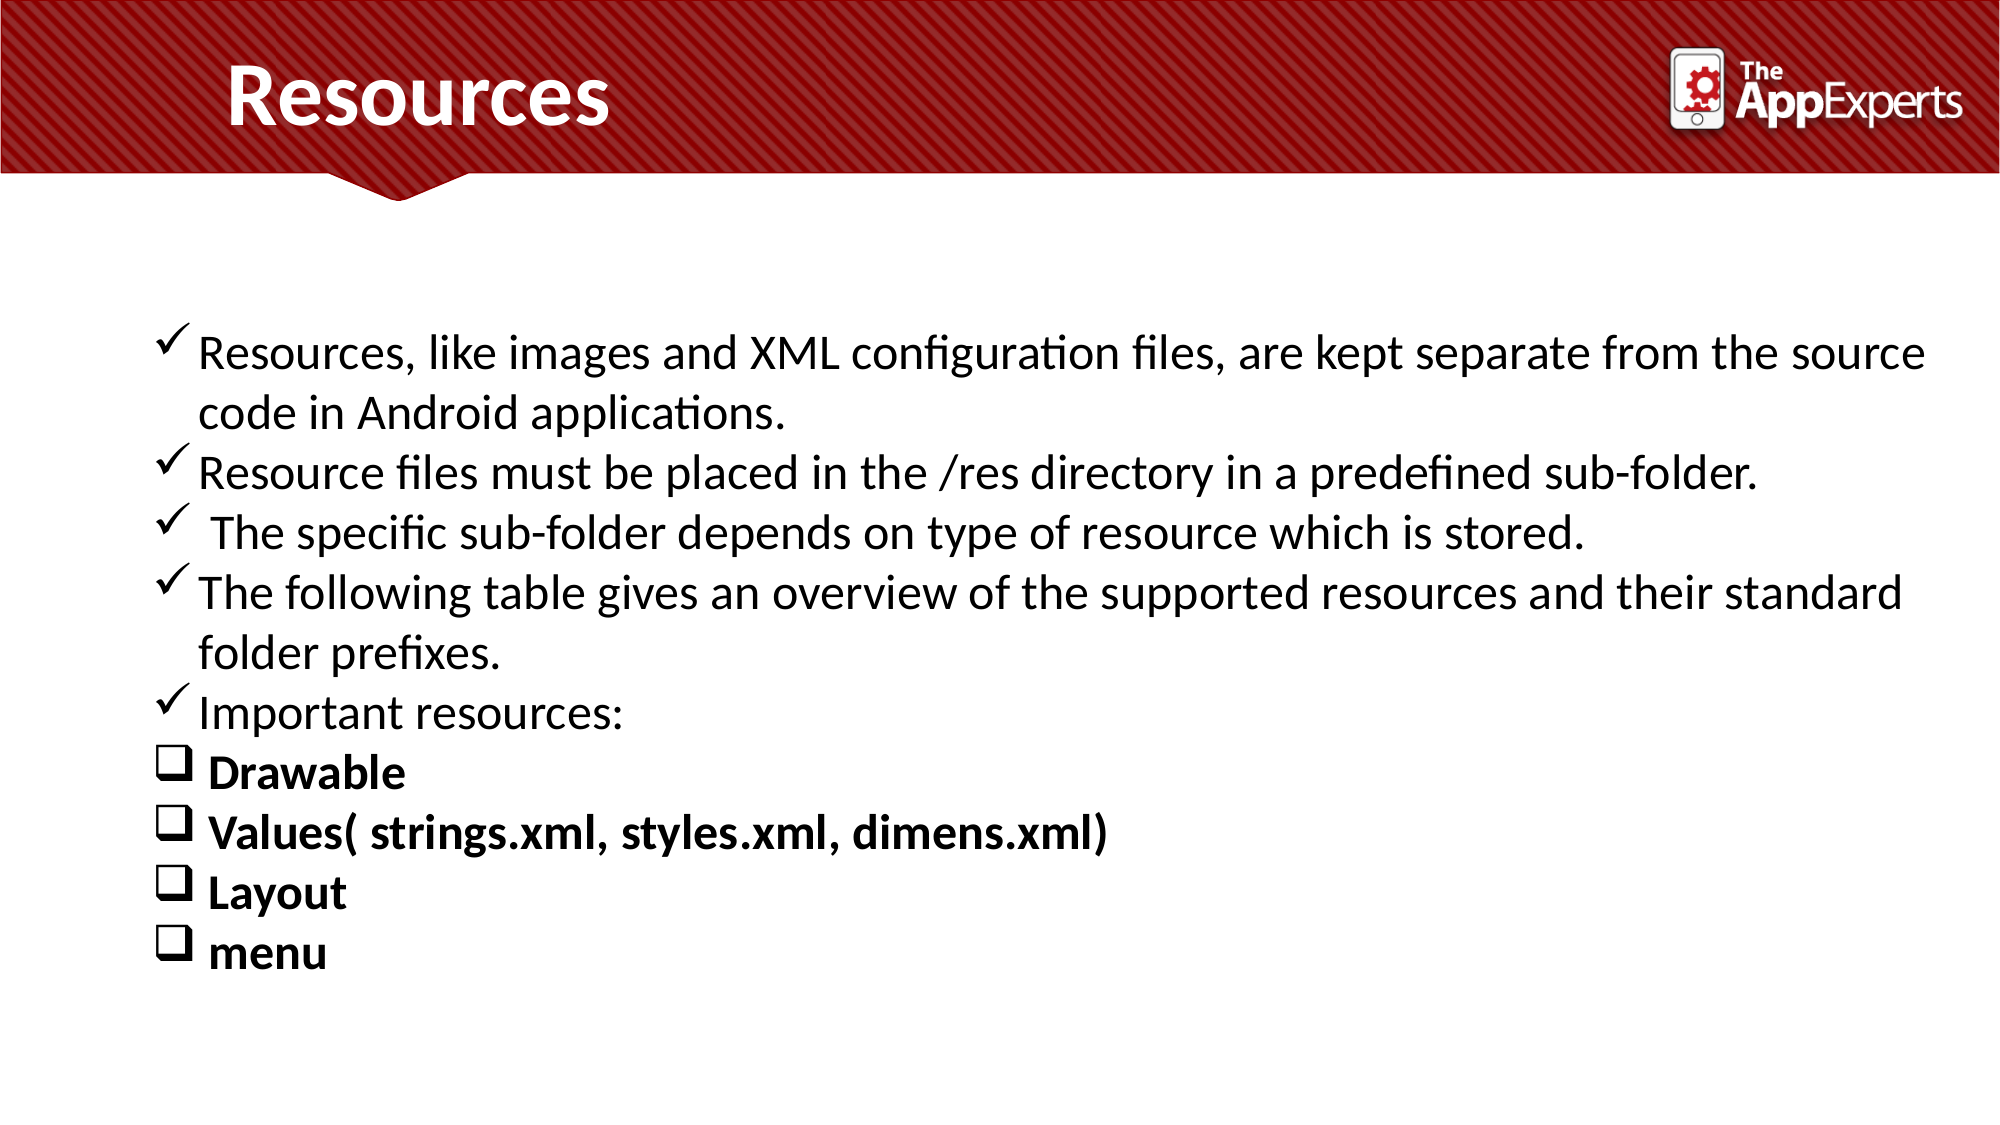

Resources

Resources, like images and XML configuration files, are kept separate from the source code in Android applications.
Resource files must be placed in the /res directory in a predefined sub-folder.
 The specific sub-folder depends on type of resource which is stored.
The following table gives an overview of the supported resources and their standard folder prefixes.
Important resources:
Drawable
Values( strings.xml, styles.xml, dimens.xml)
Layout
menu